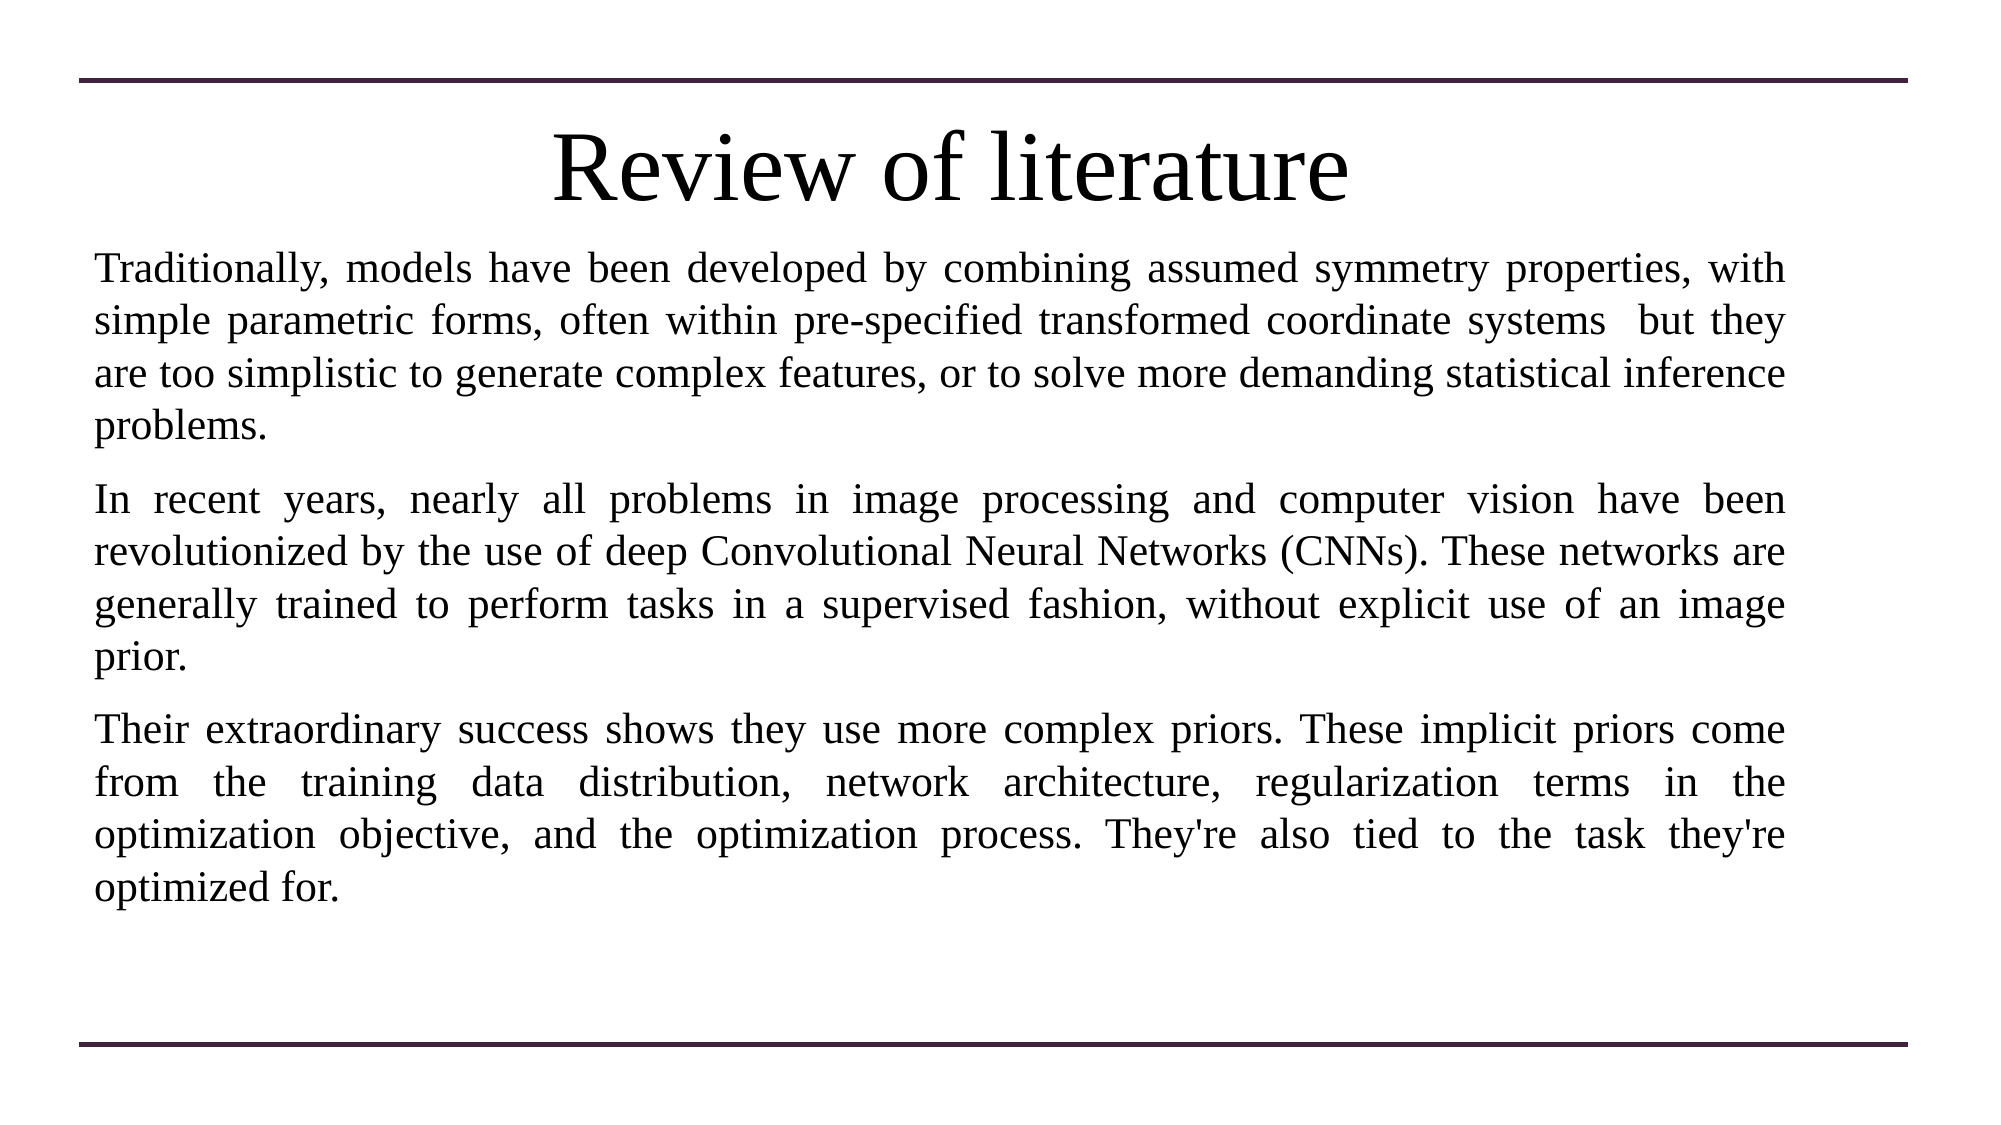

# Review of literature
Traditionally, models have been developed by combining assumed symmetry properties, with simple parametric forms, often within pre-specified transformed coordinate systems  but they are too simplistic to generate complex features, or to solve more demanding statistical inference problems.
In recent years, nearly all problems in image processing and computer vision have been revolutionized by the use of deep Convolutional Neural Networks (CNNs). These networks are generally trained to perform tasks in a supervised fashion, without explicit use of an image prior.
Their extraordinary success shows they use more complex priors. These implicit priors come from the training data distribution, network architecture, regularization terms in the optimization objective, and the optimization process. They're also tied to the task they're optimized for.